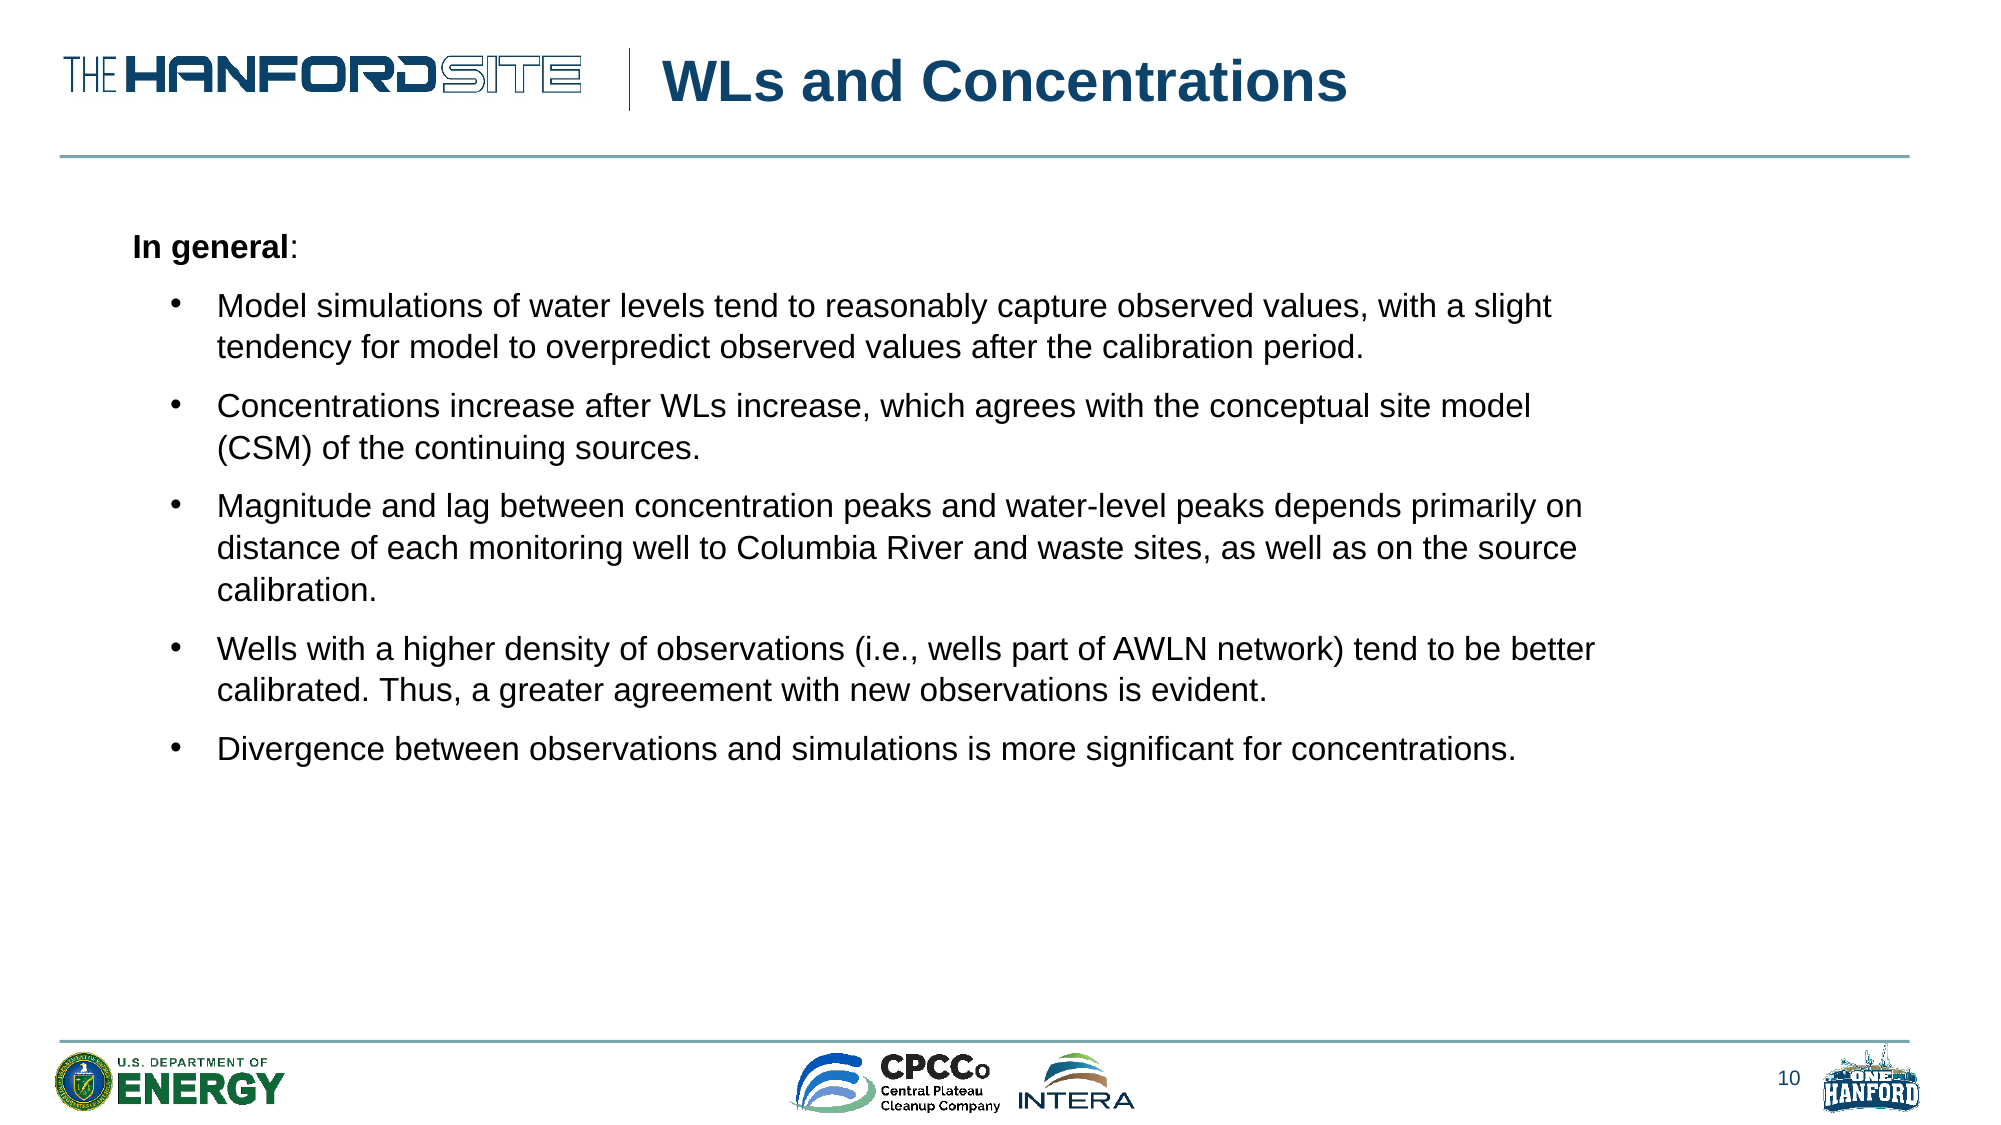

# WLs and Concentrations
In general:
Model simulations of water levels tend to reasonably capture observed values, with a slight tendency for model to overpredict observed values after the calibration period.
Concentrations increase after WLs increase, which agrees with the conceptual site model (CSM) of the continuing sources.
Magnitude and lag between concentration peaks and water‑level peaks depends primarily on distance of each monitoring well to Columbia River and waste sites, as well as on the source calibration.
Wells with a higher density of observations (i.e., wells part of AWLN network) tend to be better calibrated. Thus, a greater agreement with new observations is evident.
Divergence between observations and simulations is more significant for concentrations.